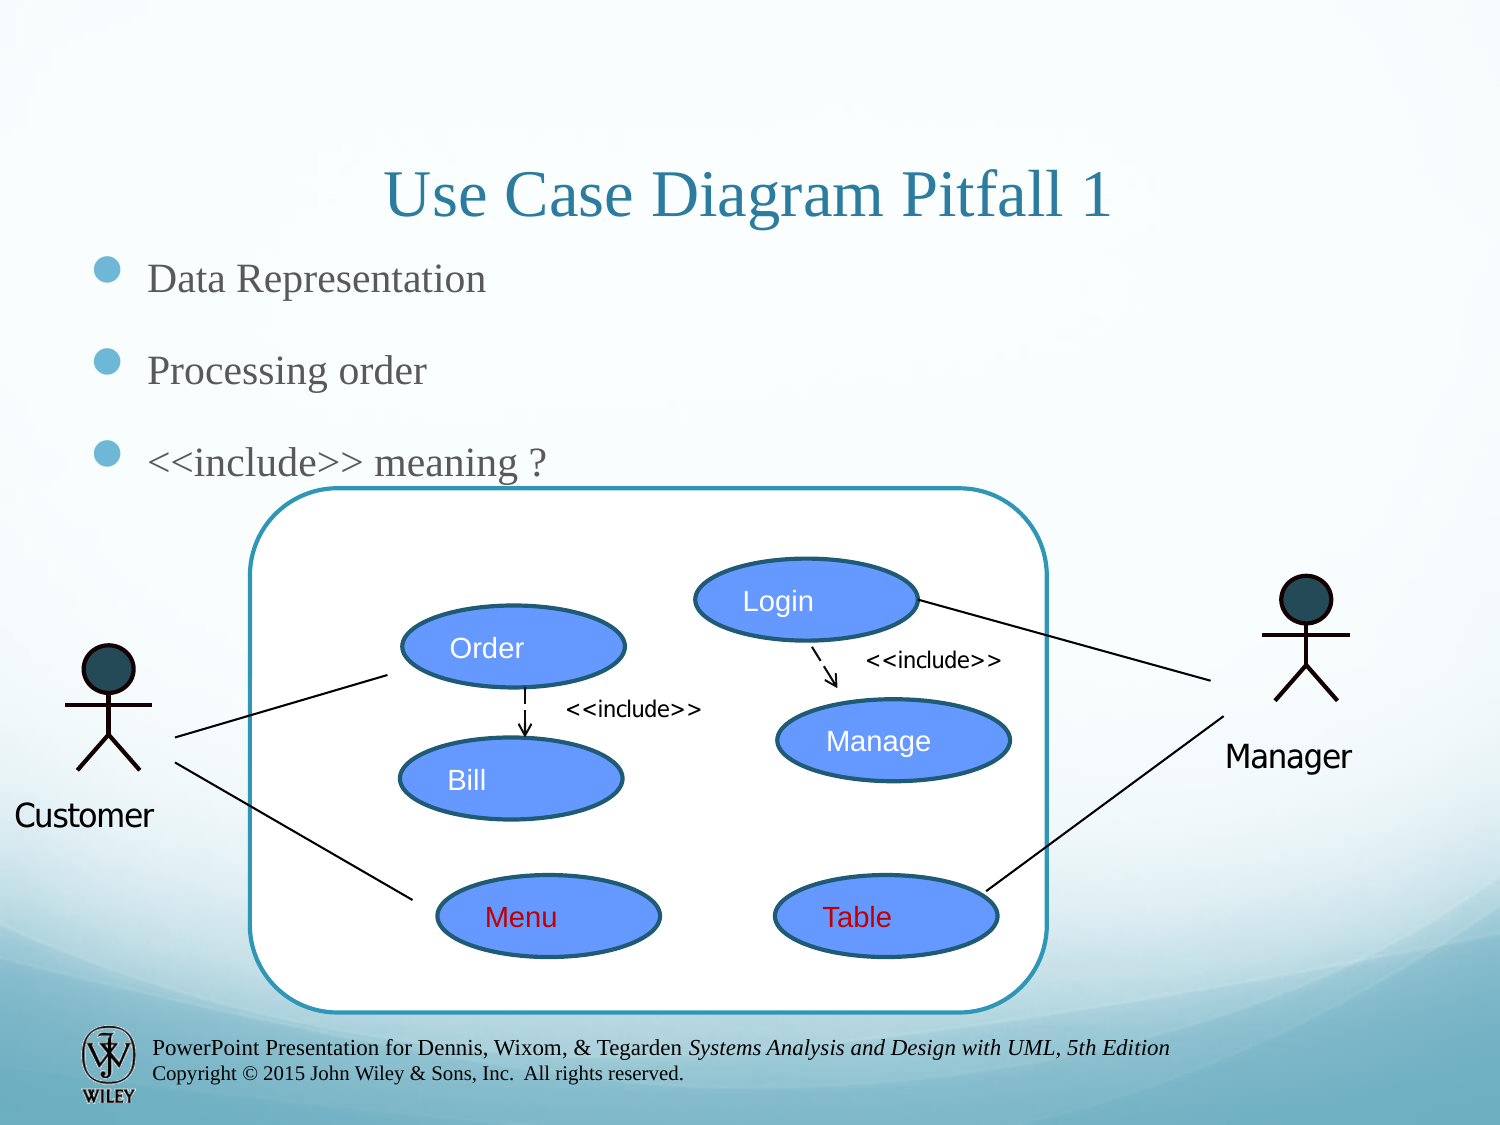

# Use Case Diagram Pitfall 1
Data Representation
Processing order
<<include>> meaning ?

Login

Order
<<include>>

<<include>>
Manage
Manager
Bill
Customer
Menu
Table